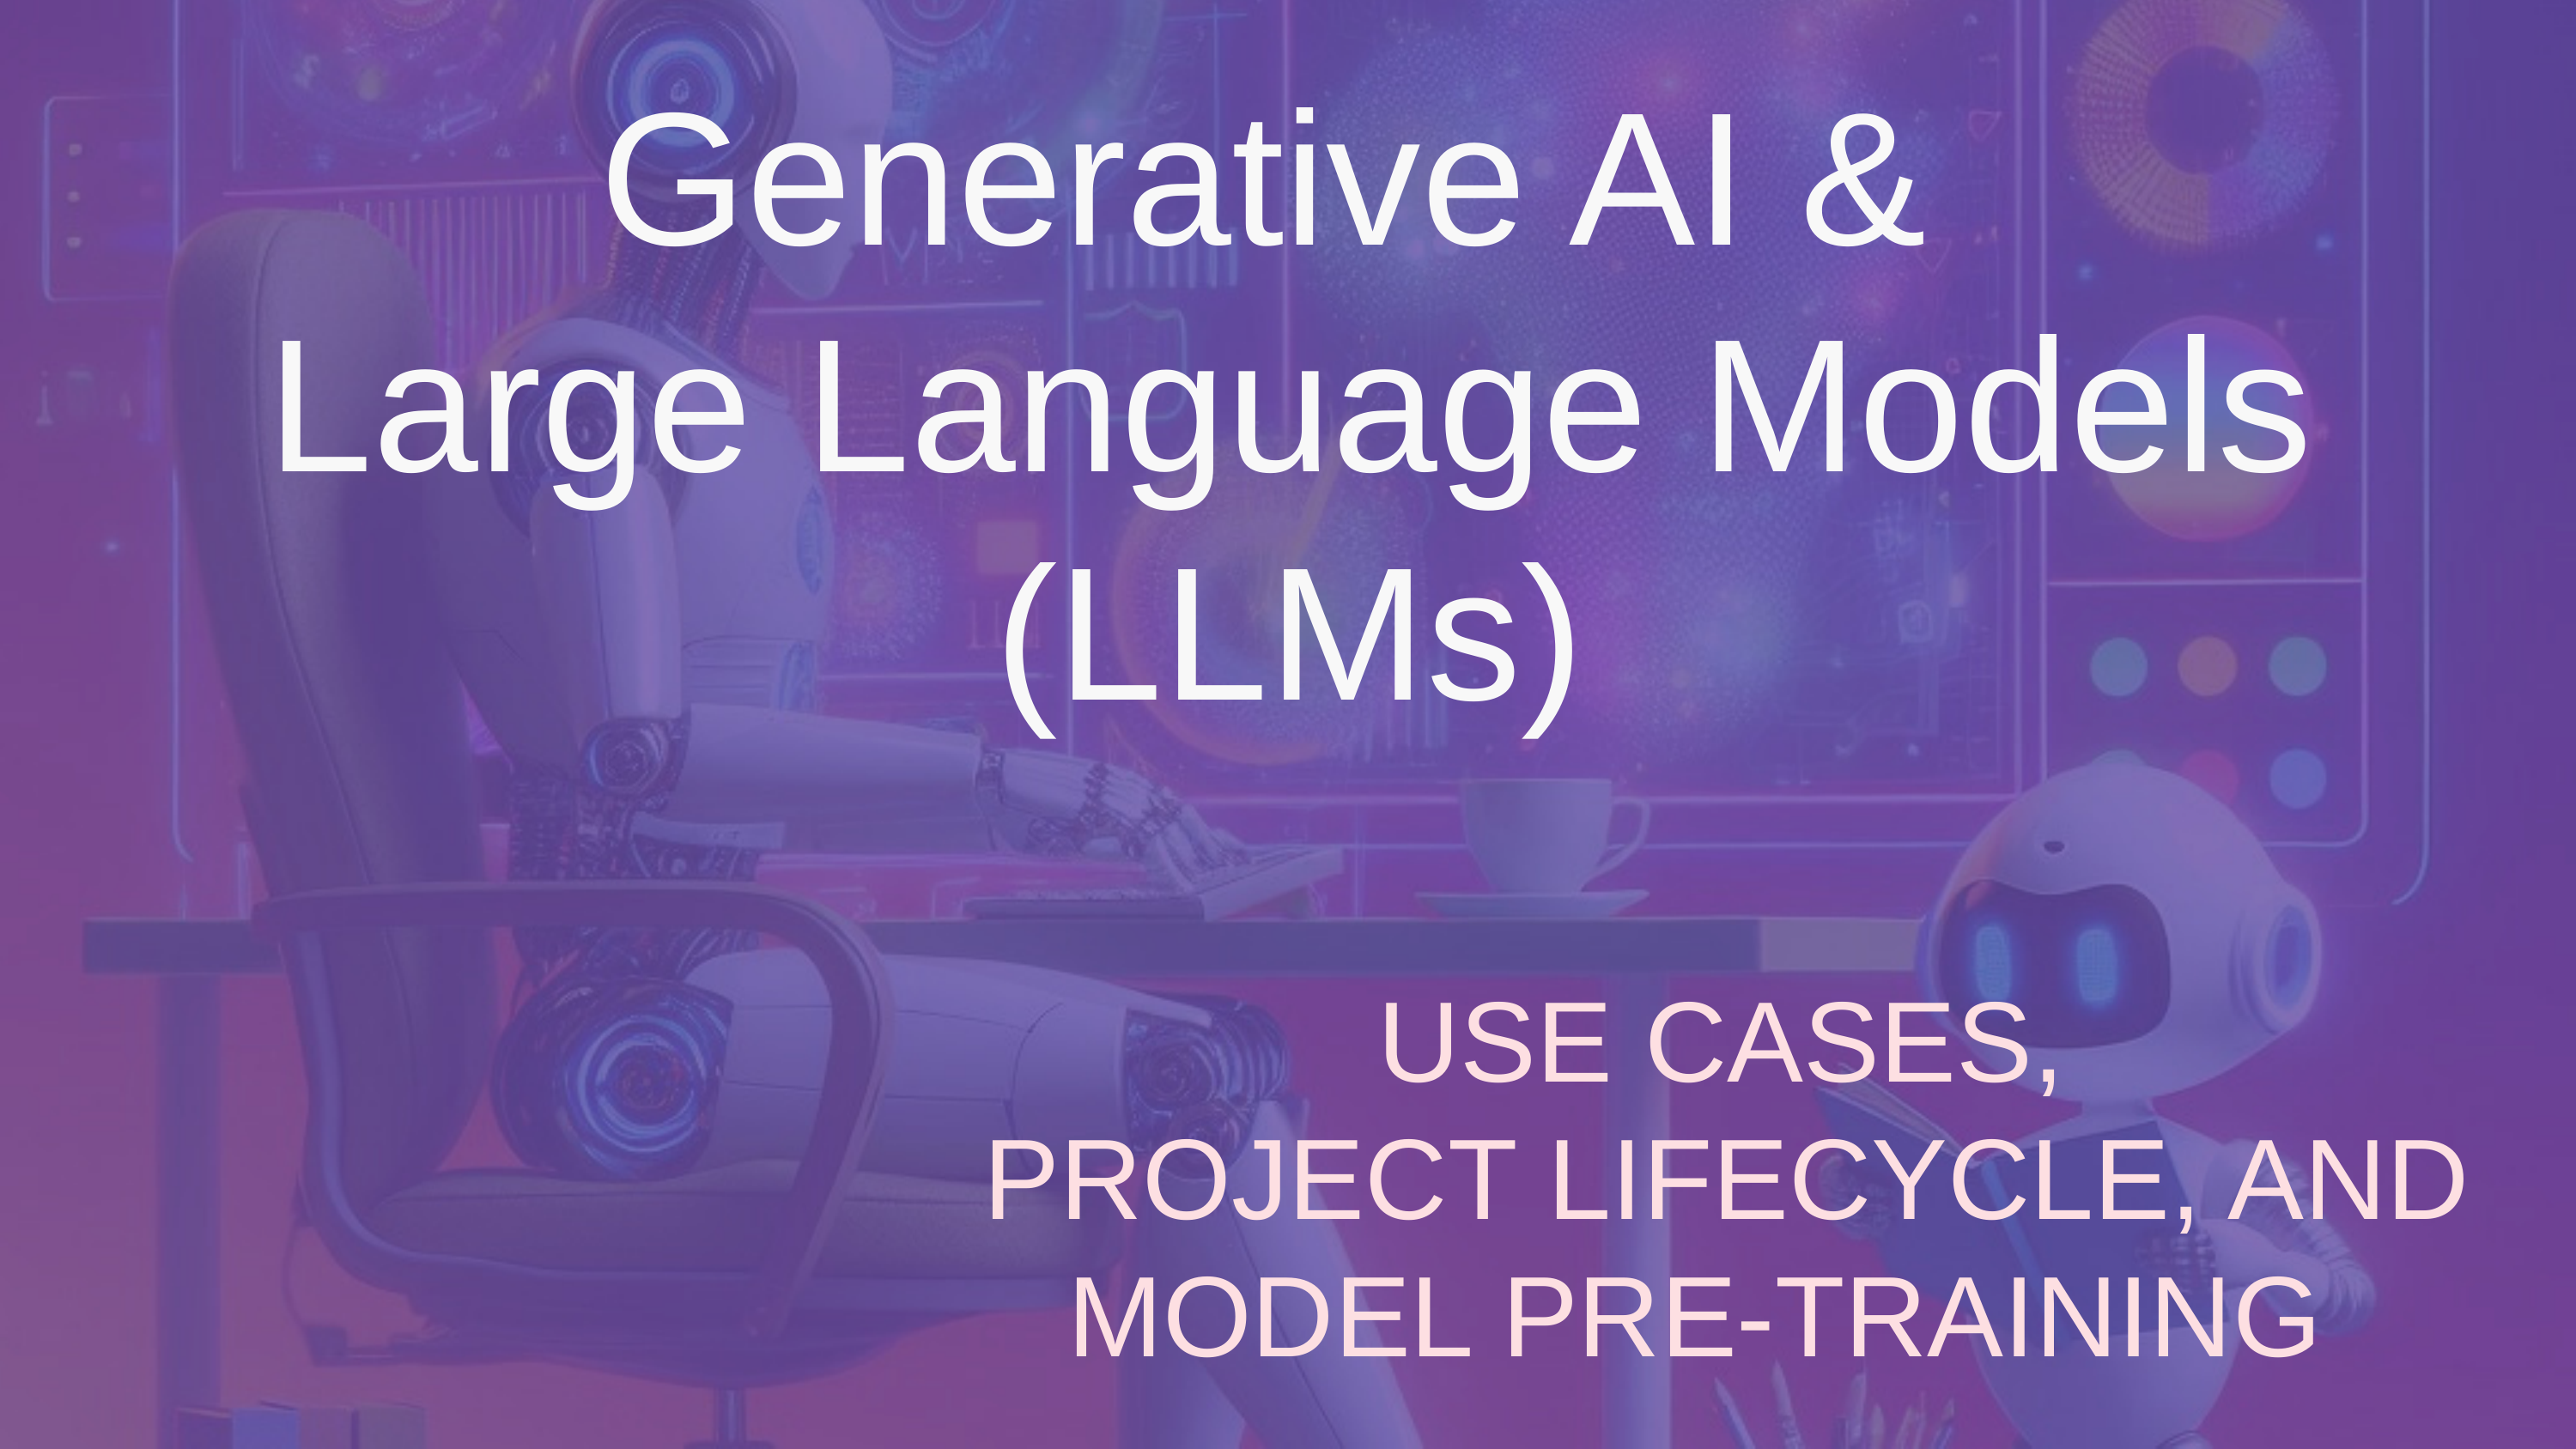

Generative AI &
Large Language Models (LLMs)

USE CASES,

PROJECT LIFECYCLE, AND
MODEL PRE-TRAINING